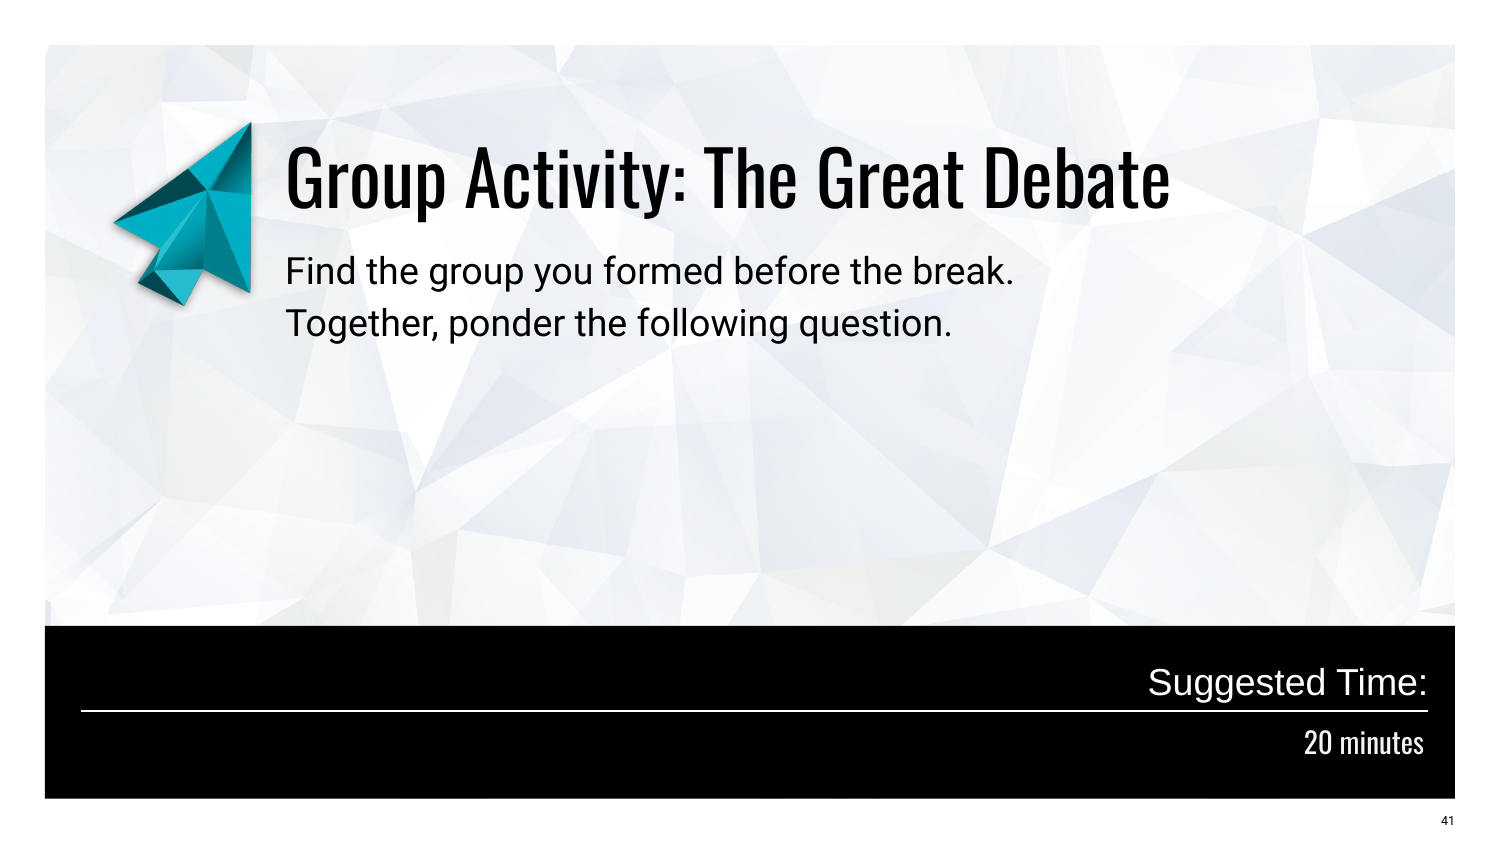

# Group Activity: The Great Debate
Find the group you formed before the break.
Together, ponder the following question.

20 minutes